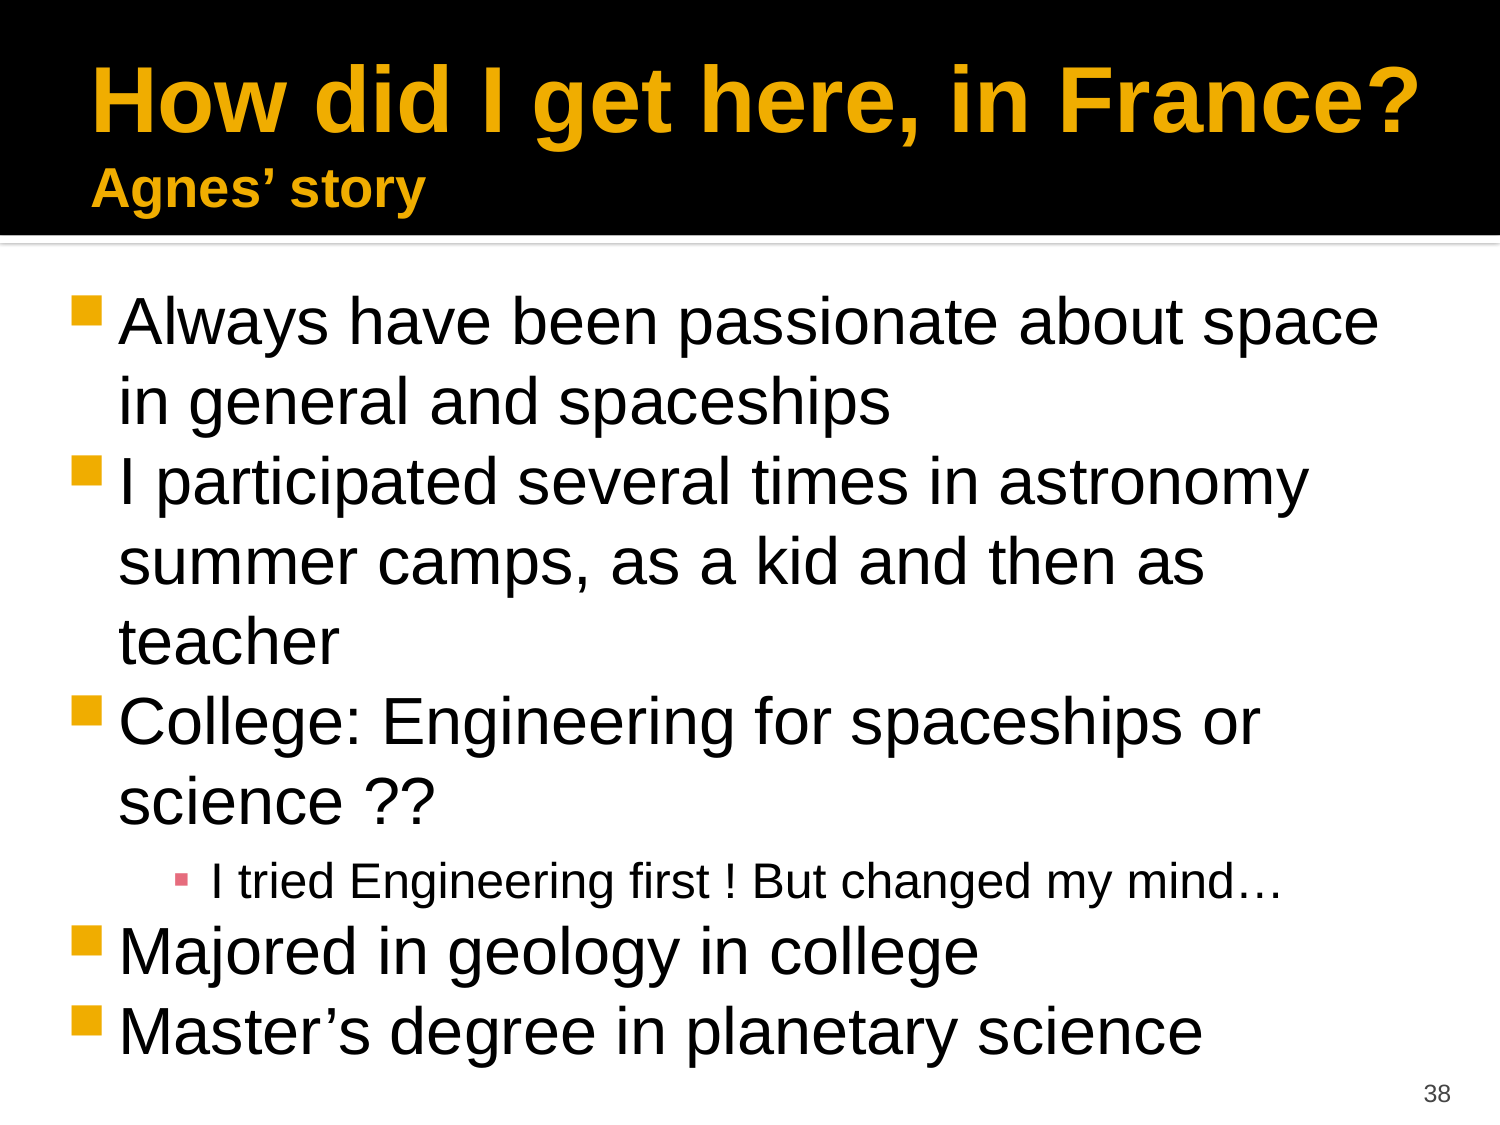

# How did I get here, in France? Agnes’ story
Always have been passionate about space in general and spaceships
I participated several times in astronomy summer camps, as a kid and then as teacher
College: Engineering for spaceships or science ??
I tried Engineering first ! But changed my mind…
Majored in geology in college
Master’s degree in planetary science
38